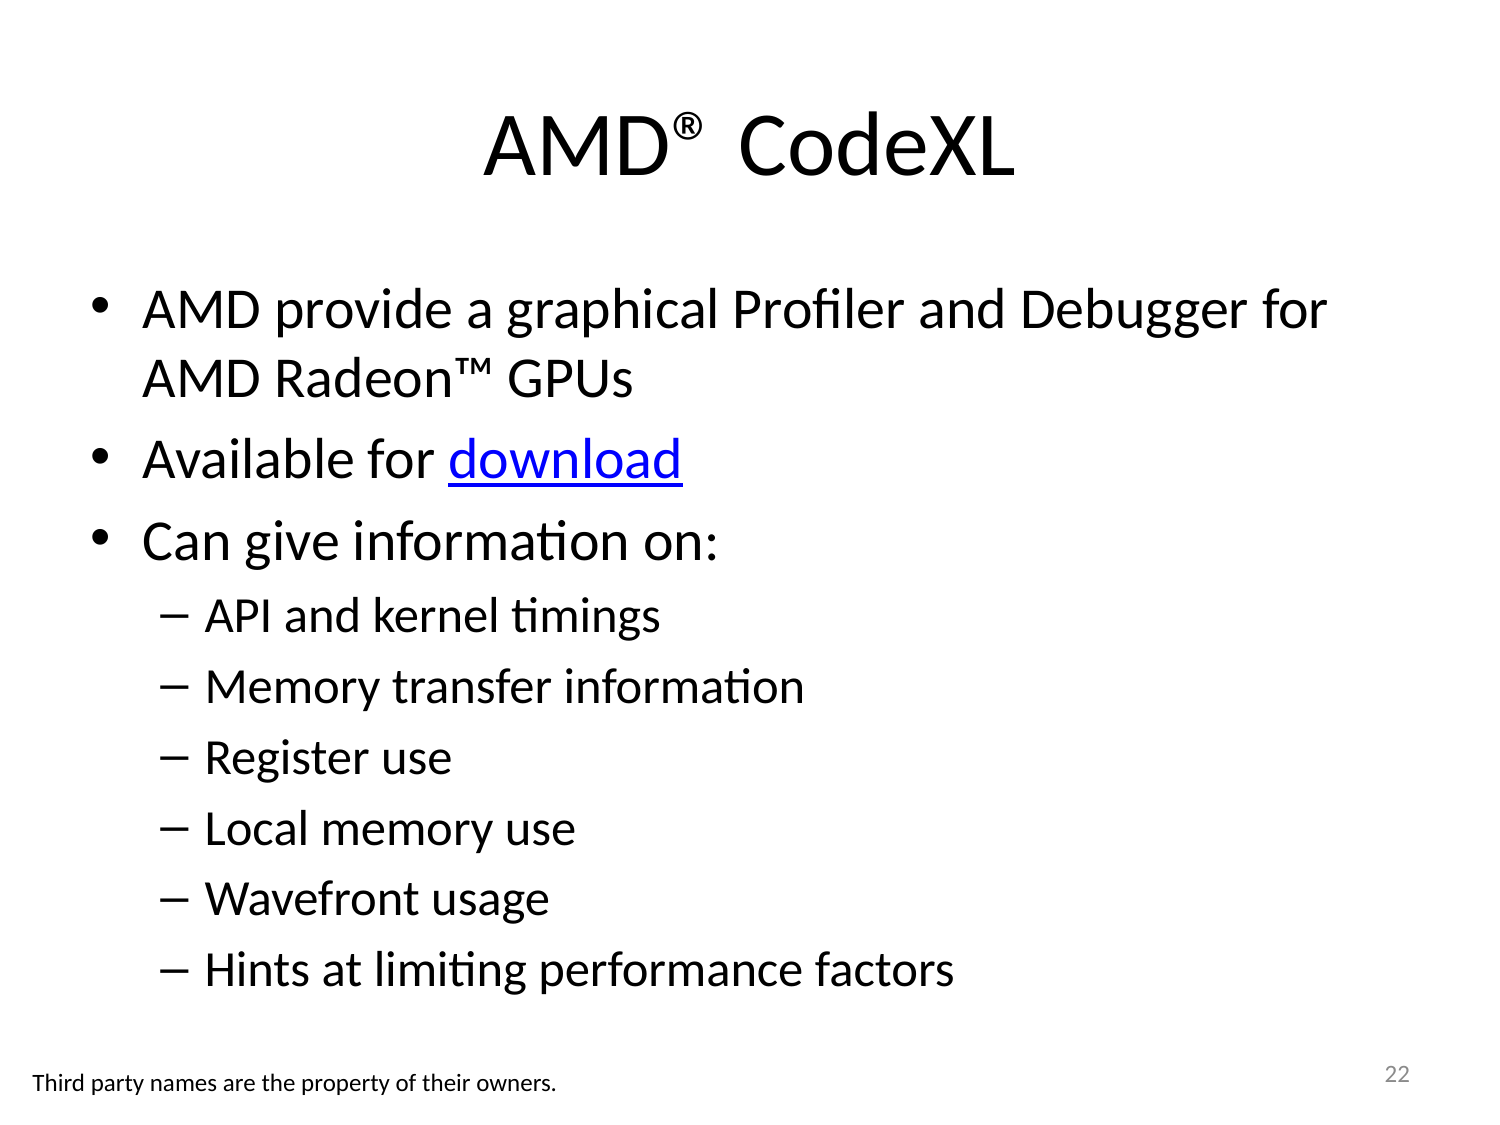

# AMD® CodeXL
AMD provide a graphical Profiler and Debugger for AMD Radeon™ GPUs
Available for download
Can give information on:
API and kernel timings
Memory transfer information
Register use
Local memory use
Wavefront usage
Hints at limiting performance factors
22
Third party names are the property of their owners.